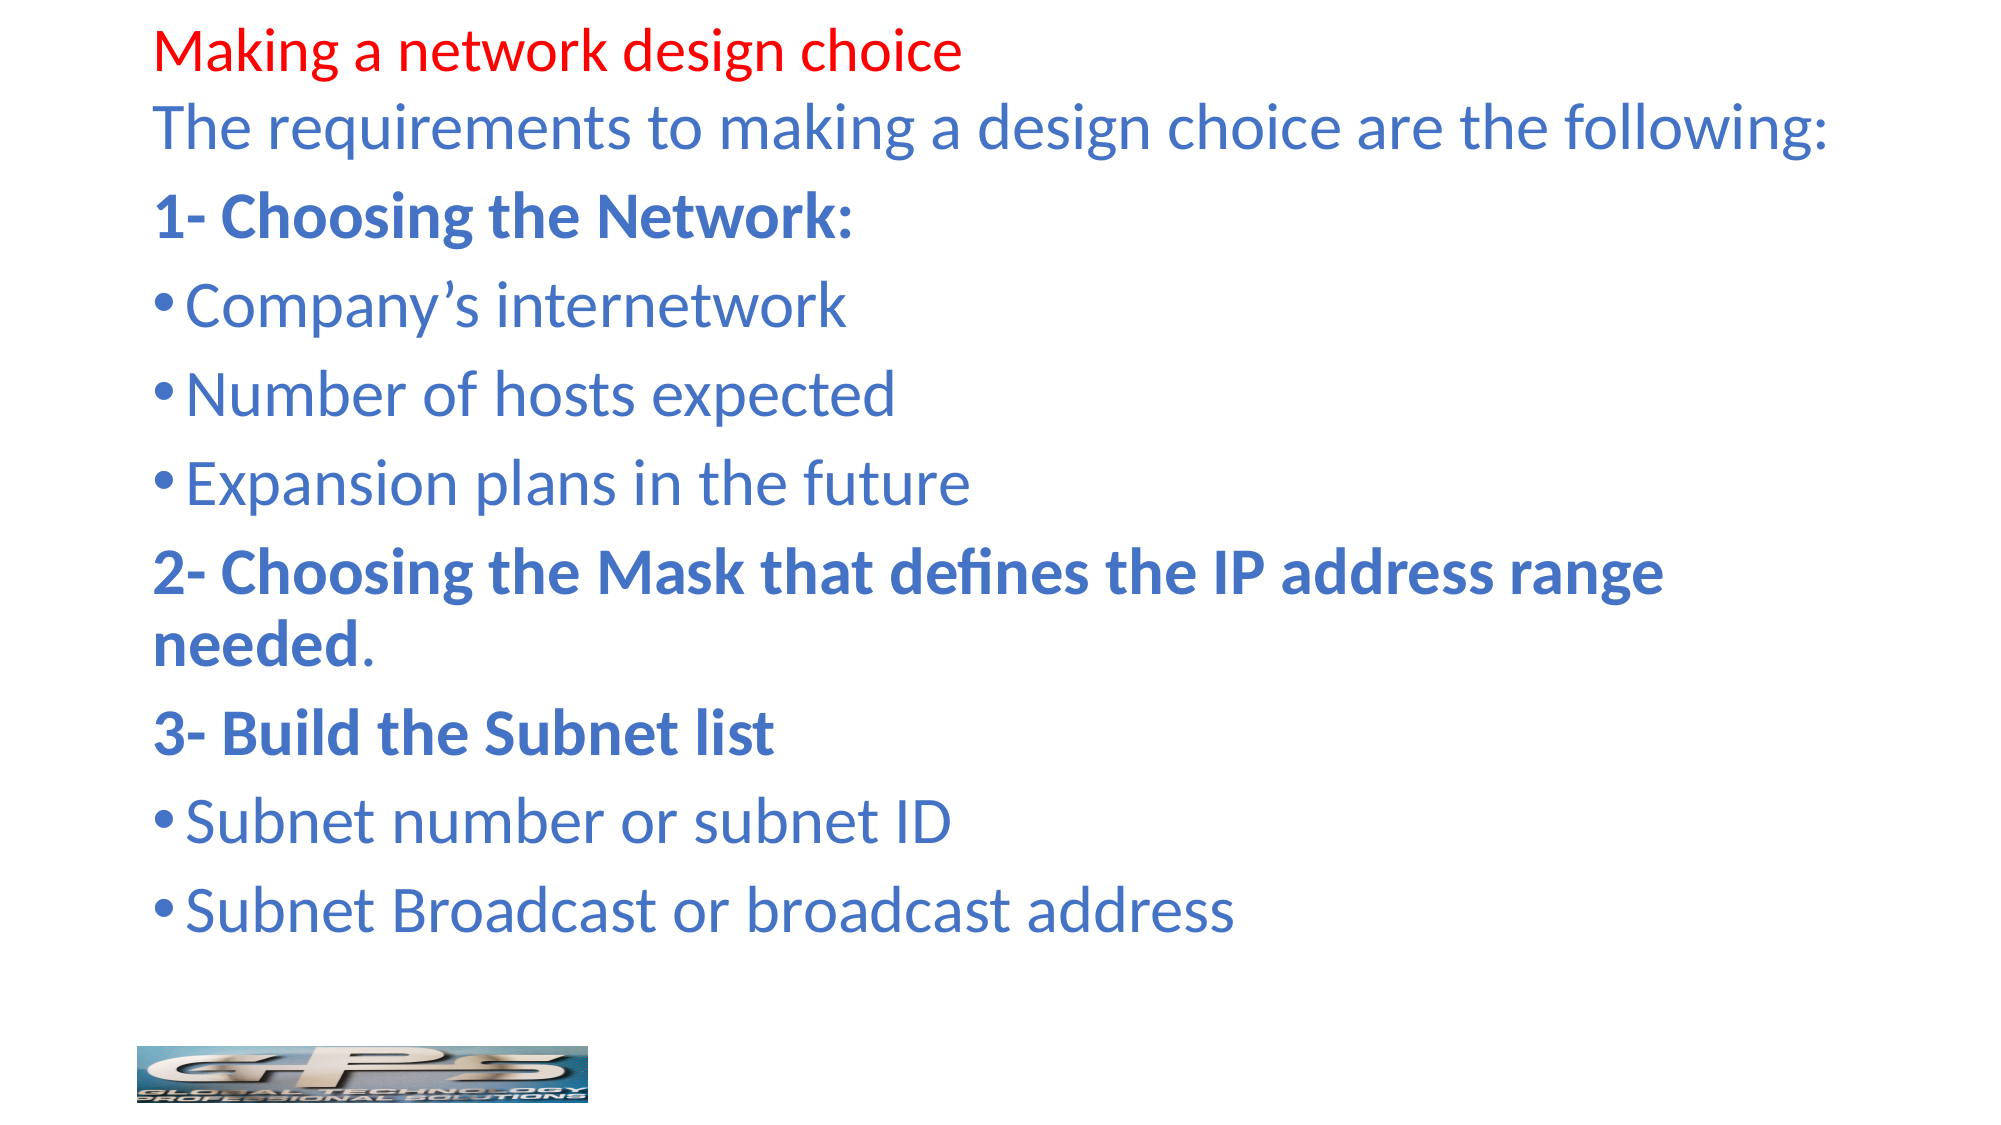

# Making a network design choice
The requirements to making a design choice are the following:
1- Choosing the Network:
Company’s internetwork
Number of hosts expected
Expansion plans in the future
2- Choosing the Mask that defines the IP address range  needed.
3- Build the Subnet list
Subnet number or subnet ID
Subnet Broadcast or broadcast address